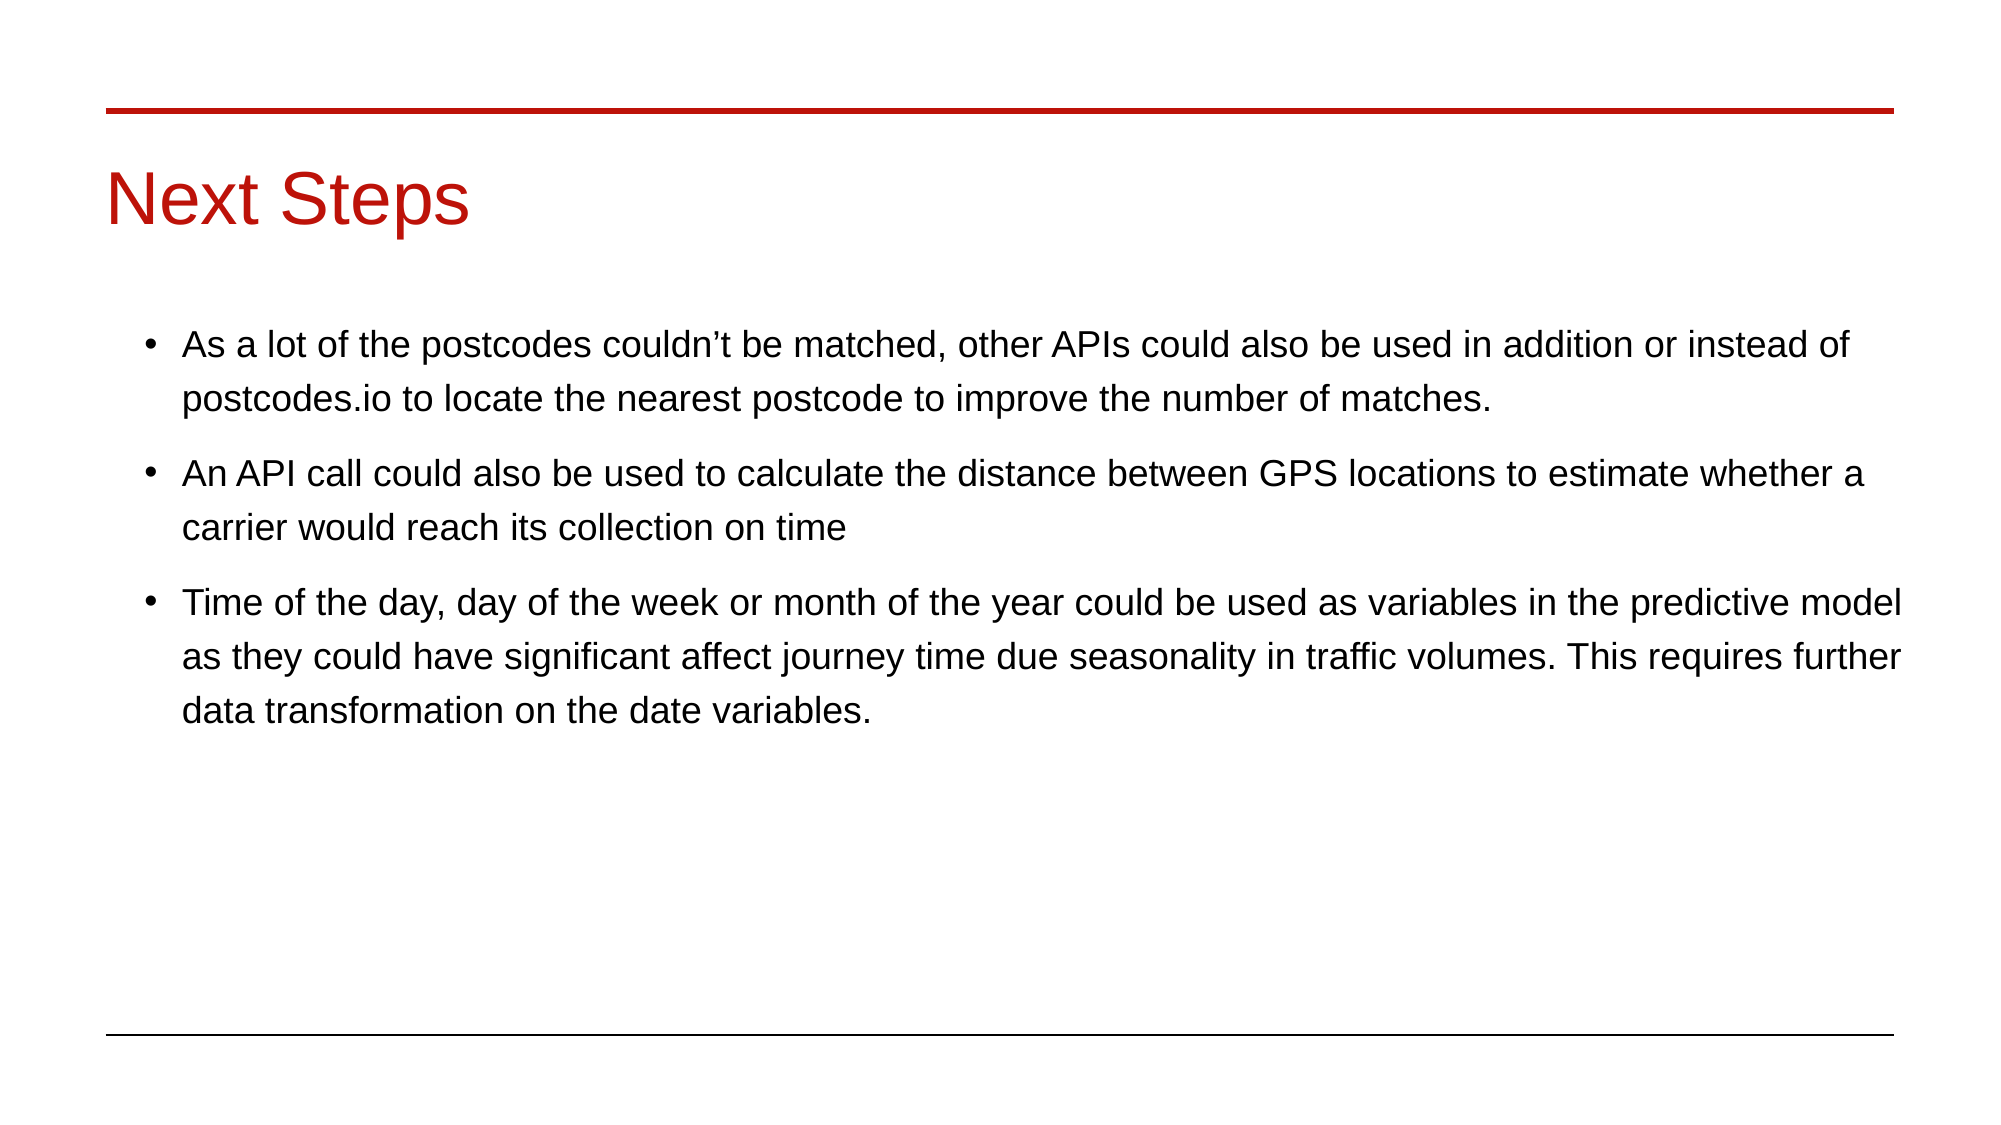

# Next Steps
As a lot of the postcodes couldn’t be matched, other APIs could also be used in addition or instead of postcodes.io to locate the nearest postcode to improve the number of matches.
An API call could also be used to calculate the distance between GPS locations to estimate whether a carrier would reach its collection on time
Time of the day, day of the week or month of the year could be used as variables in the predictive model as they could have significant affect journey time due seasonality in traffic volumes. This requires further data transformation on the date variables.